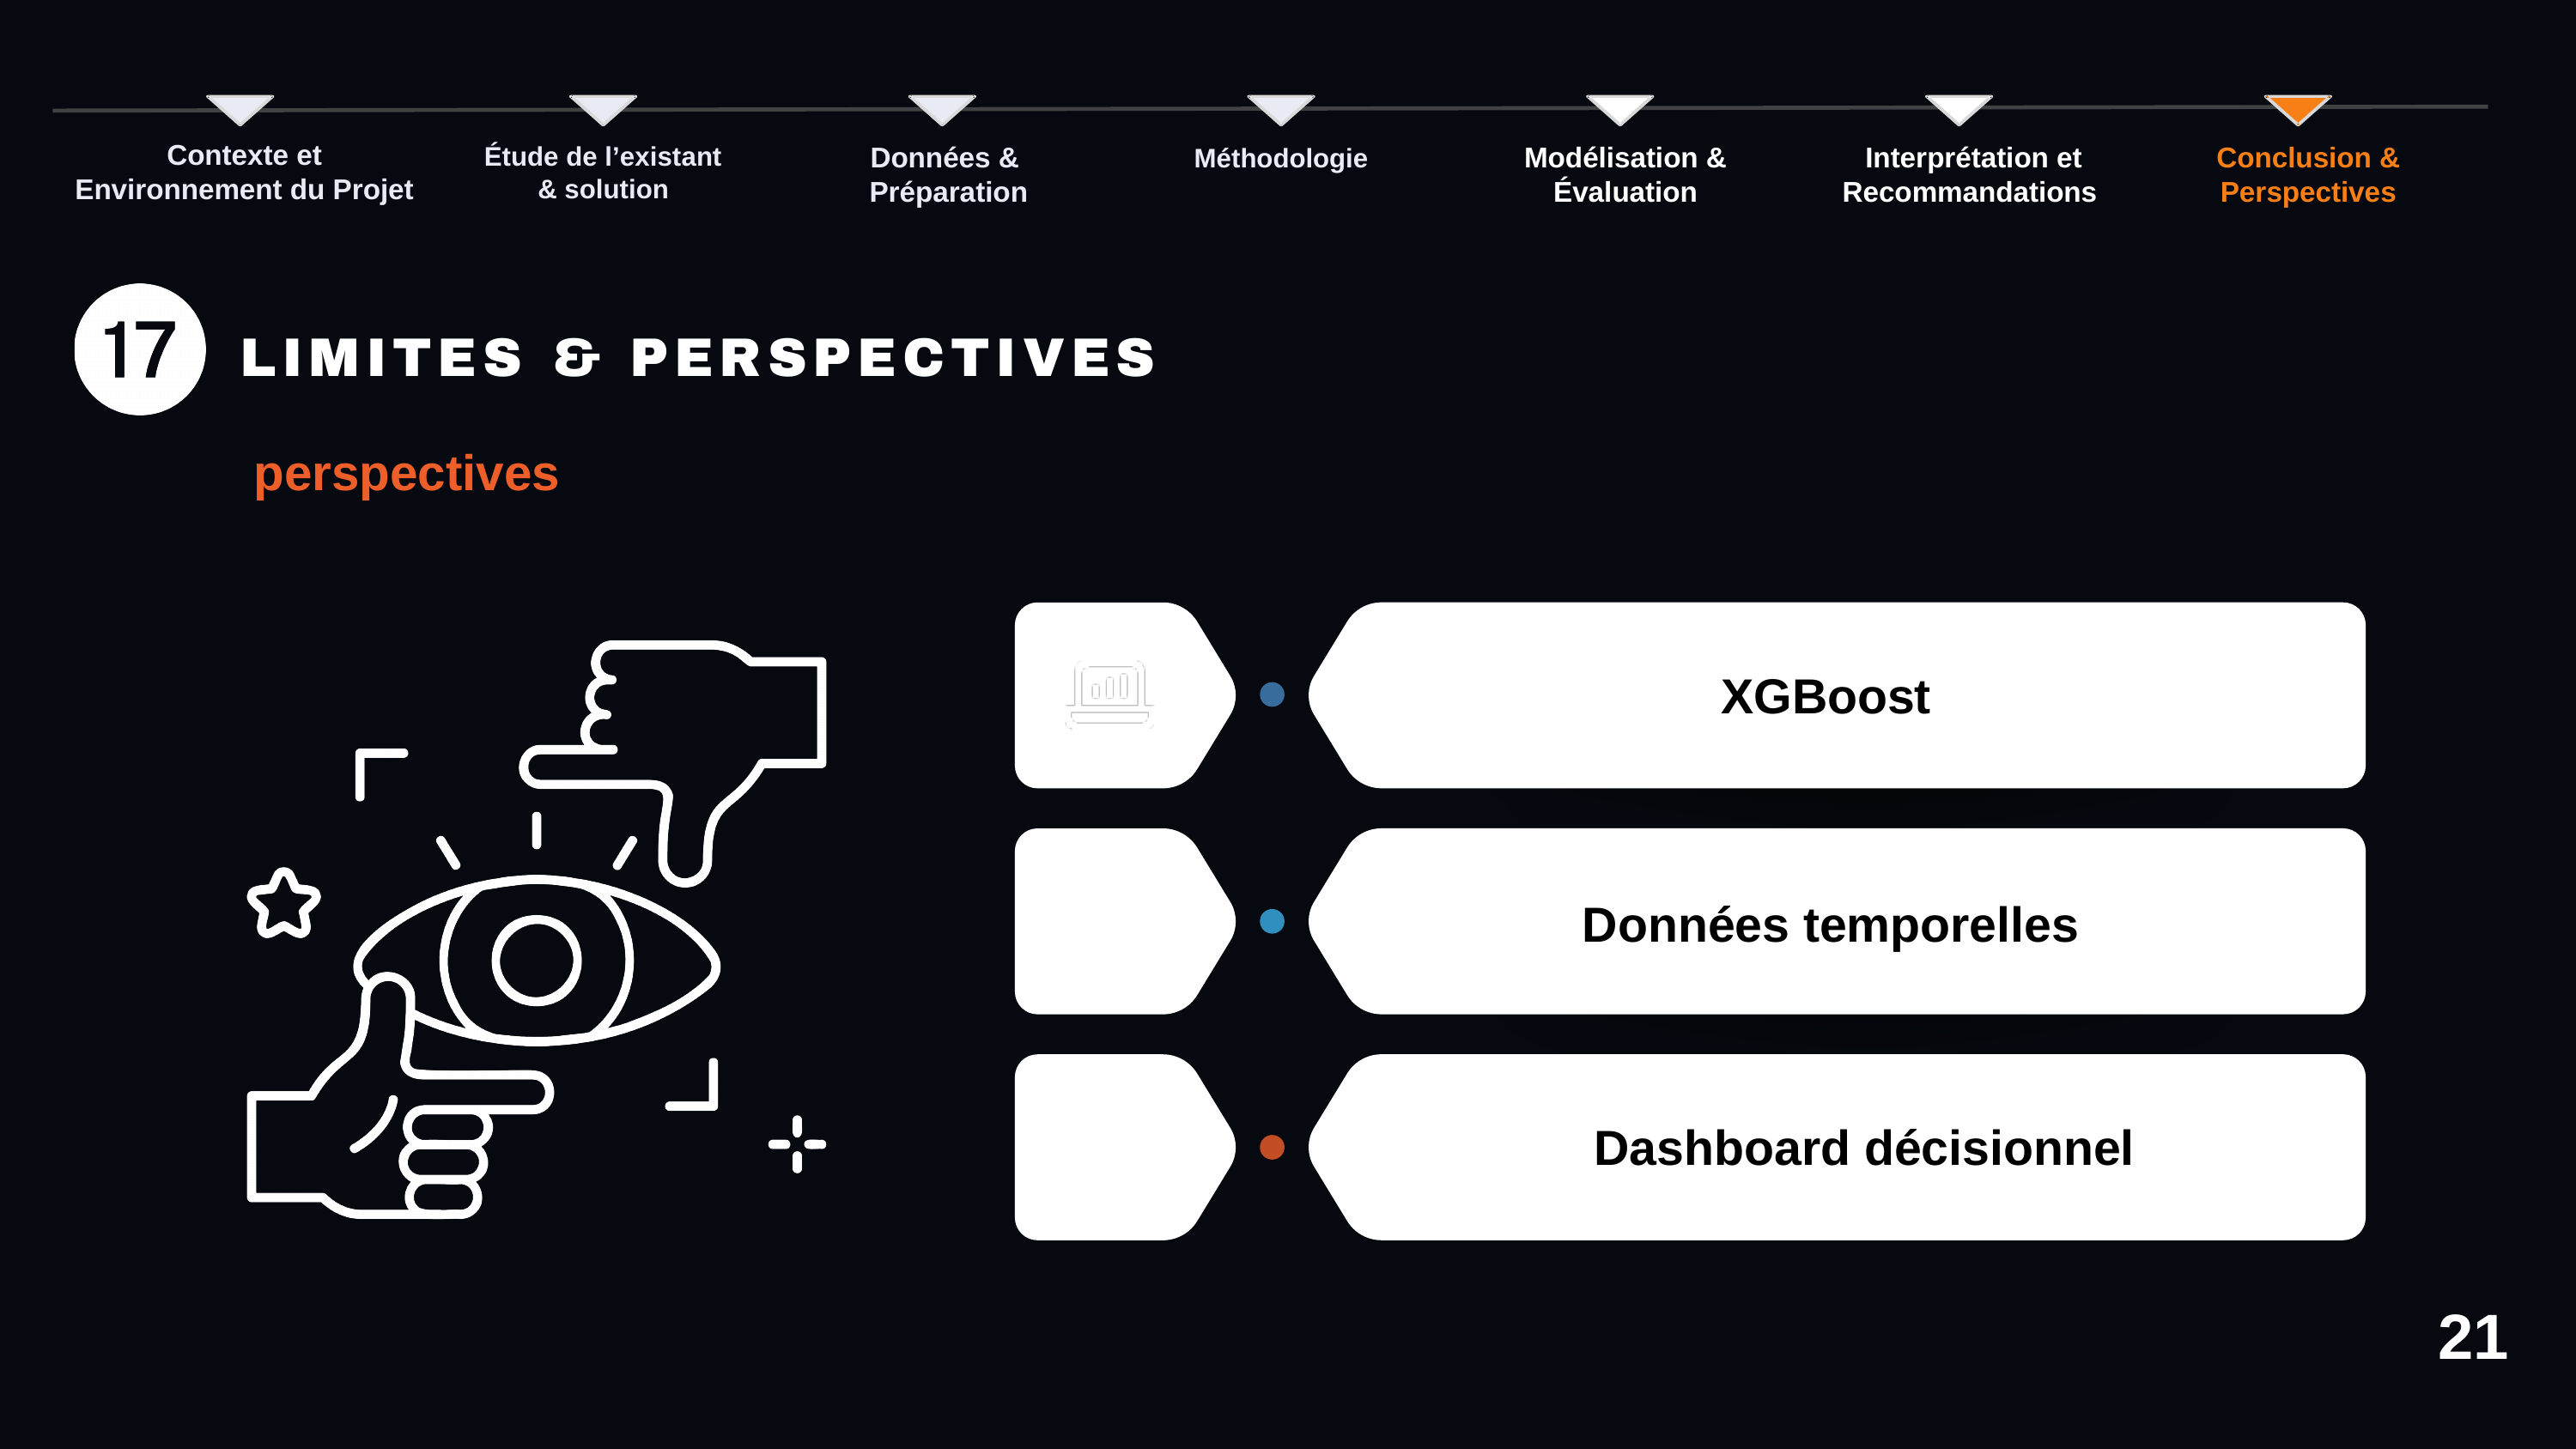

Contexte et Environnement du Projet
Étude de l’existant
 & solution

Données &
 Préparation
Modélisation & Évaluation
 Interprétation et Recommandations
Conclusion & Perspectives
Méthodologie

LIMITES & PERSPECTIVES

perspectives

XGBoost

Données temporelles

Dashboard décisionnel

21